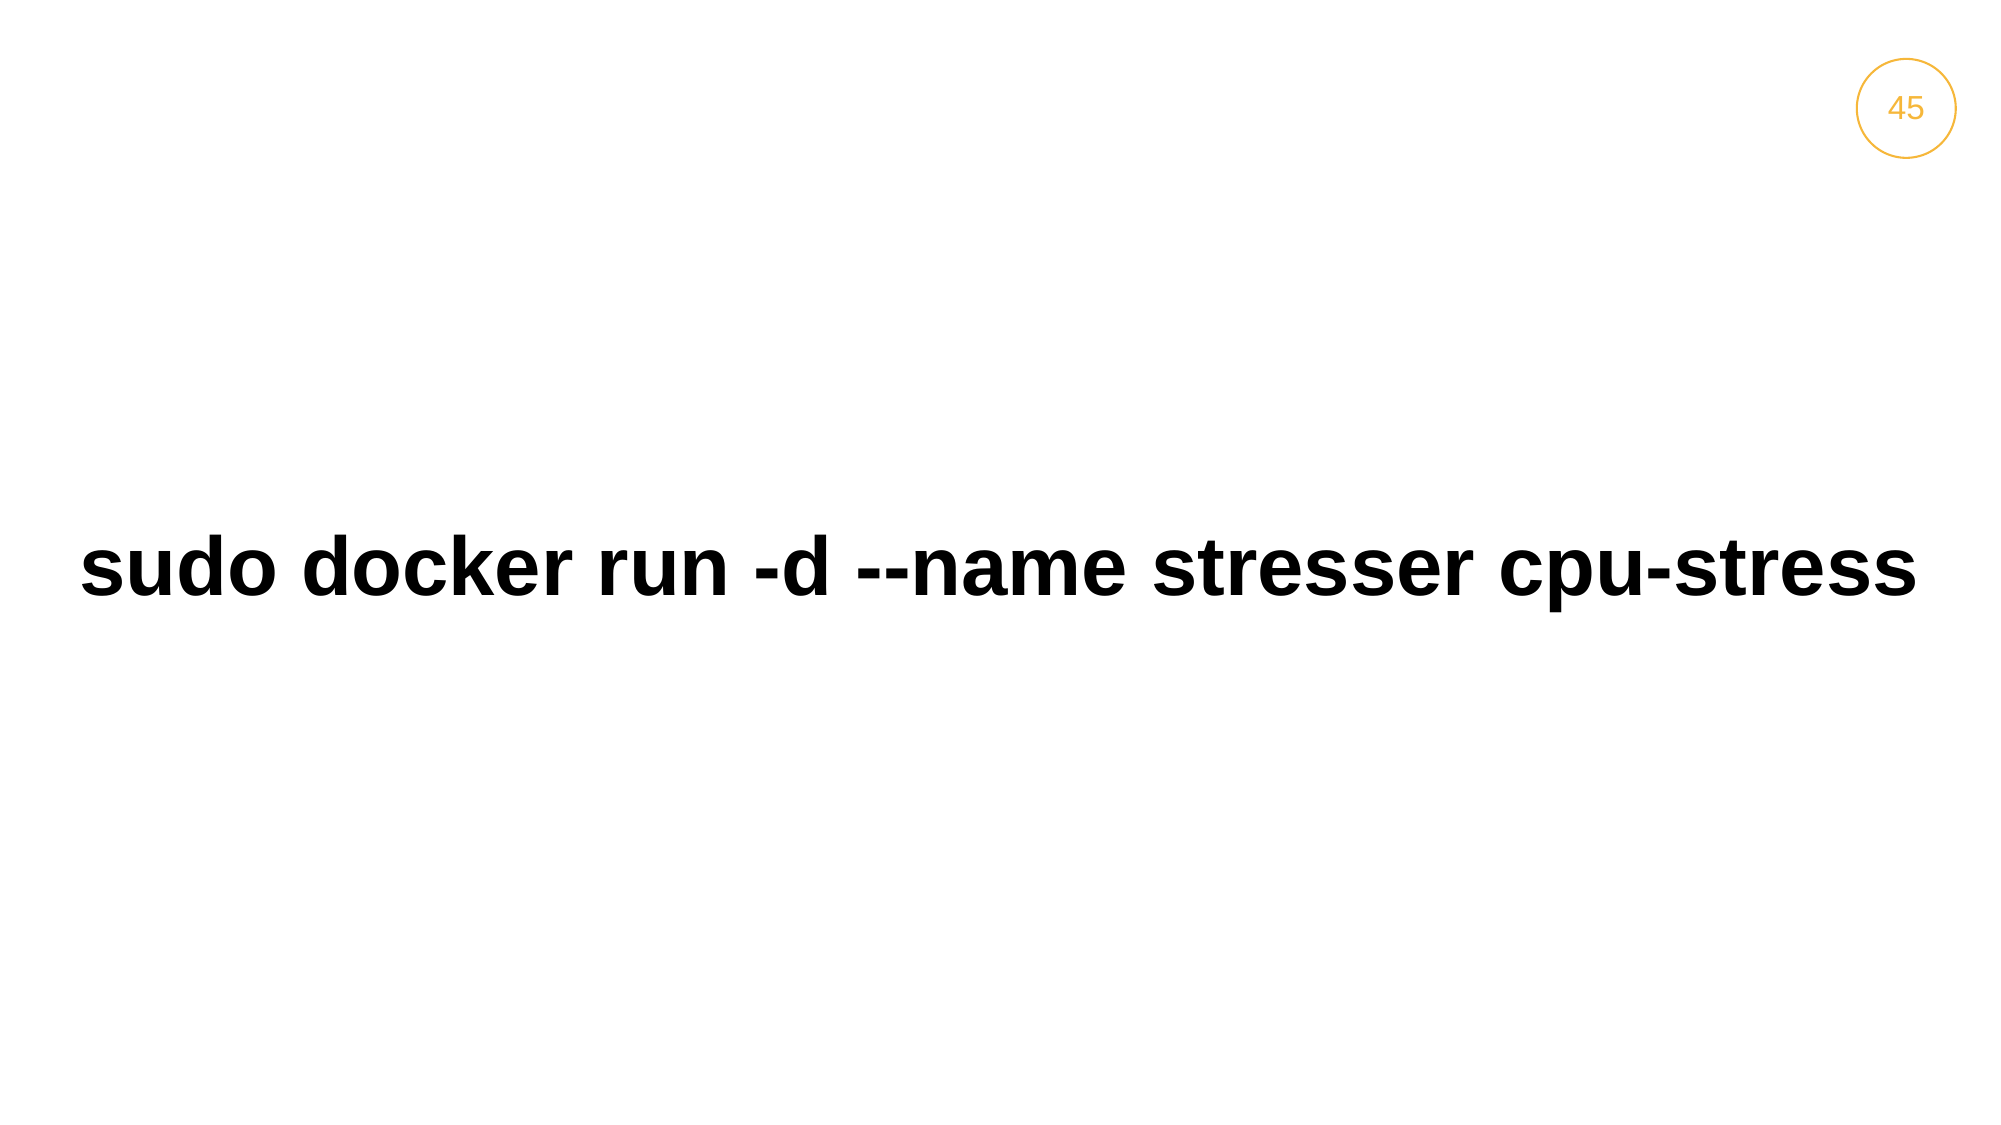

45
38
sudo docker run -d --name stresser cpu-stress